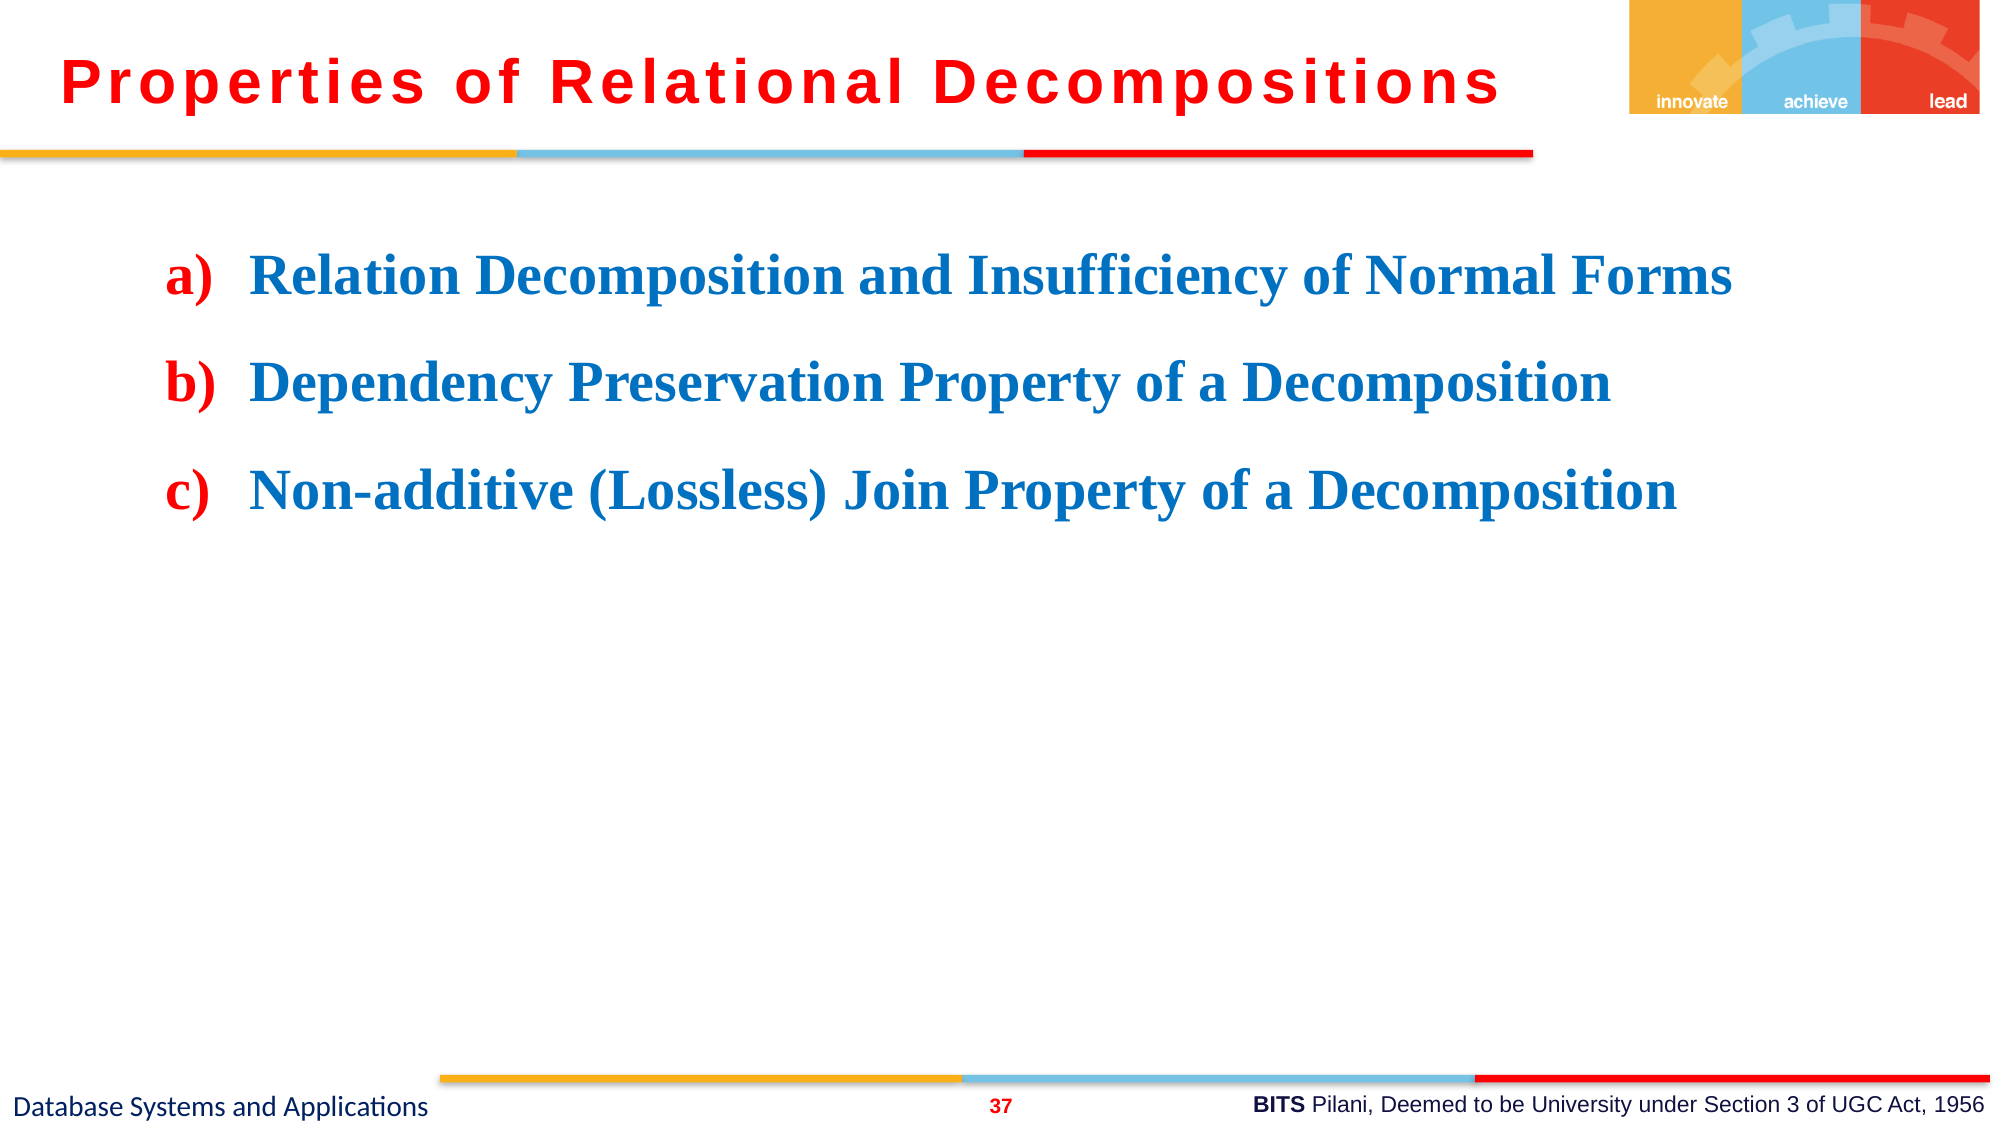

Properties of Relational Decompositions
Relation Decomposition and Insufficiency of Normal Forms
Dependency Preservation Property of a Decomposition
Non-additive (Lossless) Join Property of a Decomposition